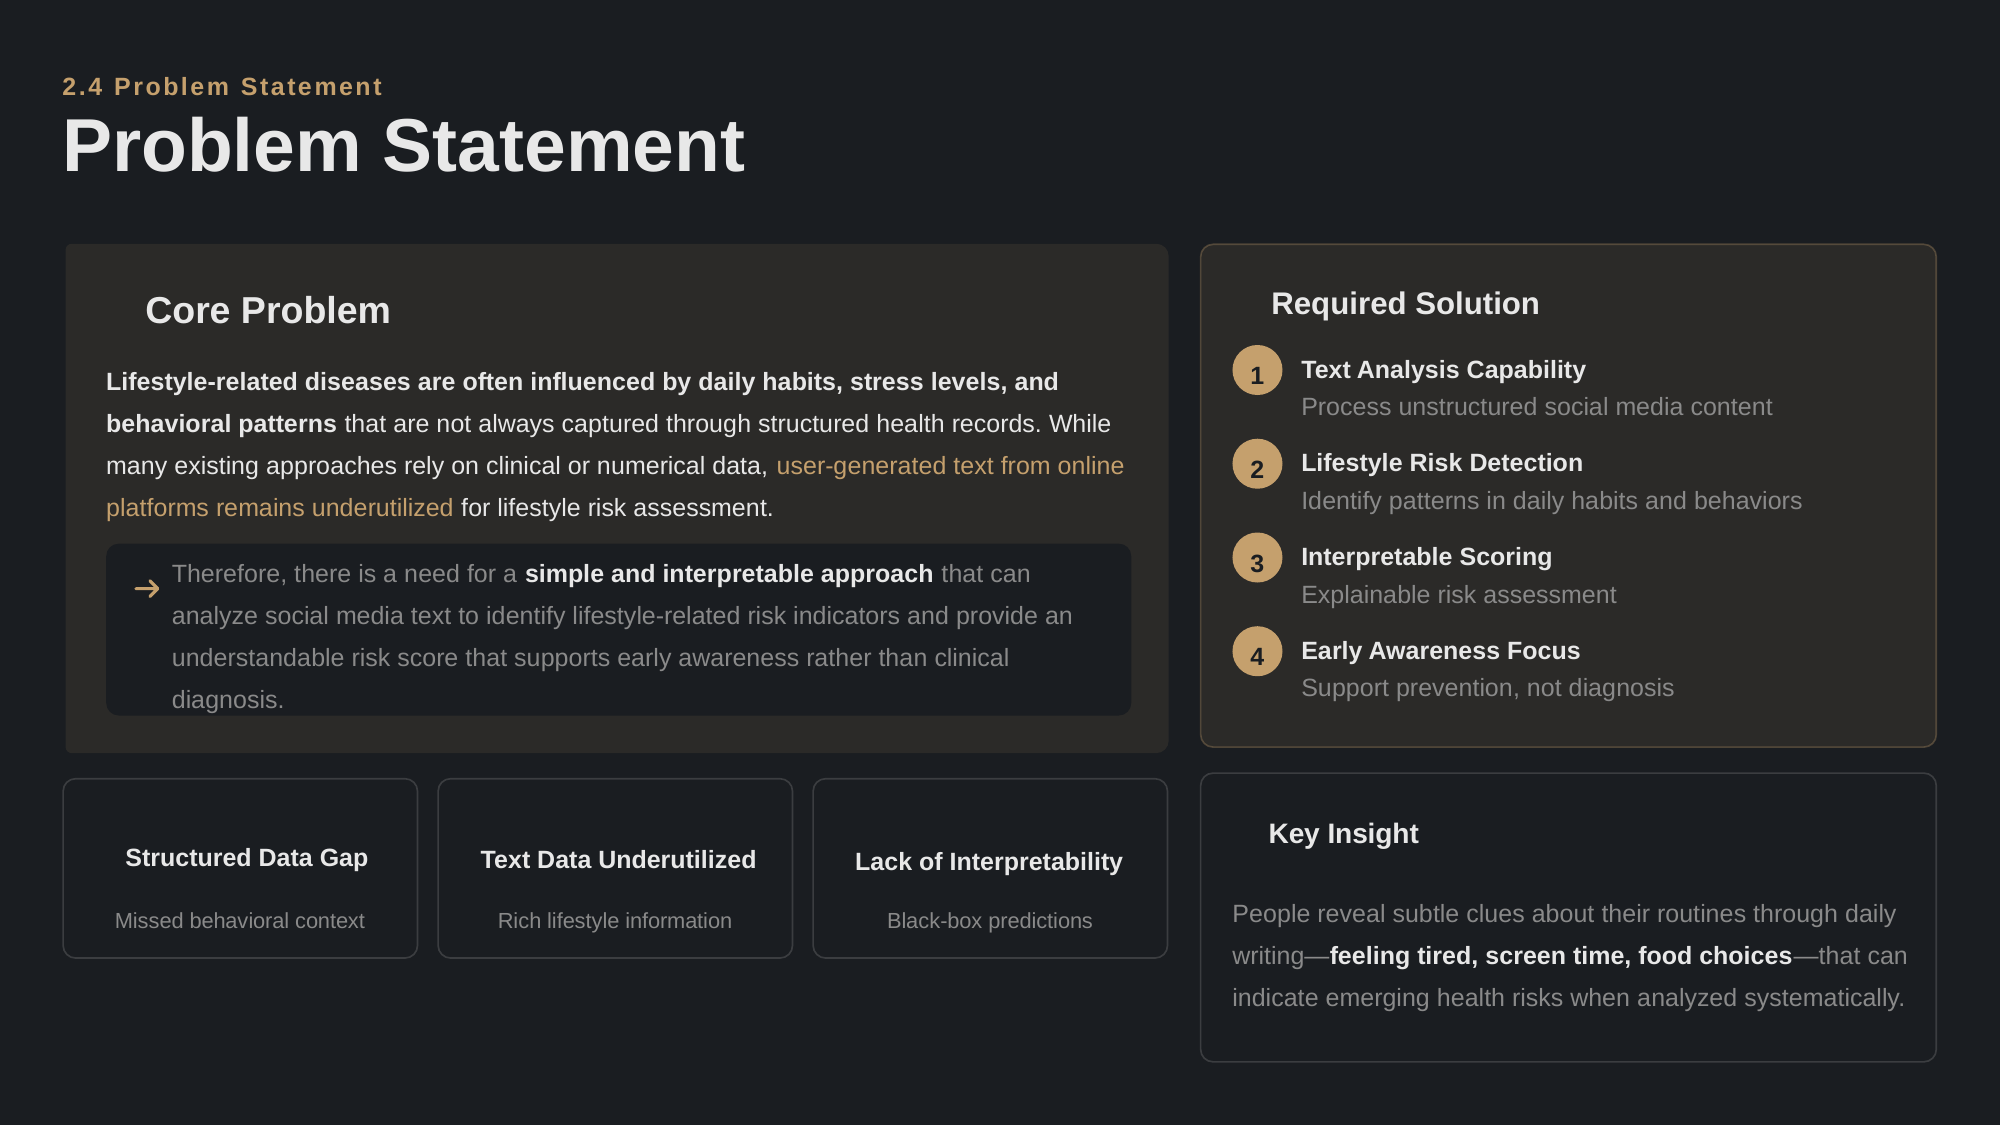

2.4 Problem Statement
Problem Statement

Required Solution
Core Problem
1

Text Analysis Capability
Lifestyle-related diseases are often influenced by daily habits, stress levels, and behavioral patterns that are not always captured through structured health records. While many existing approaches rely on clinical or numerical data, user-generated text from online platforms remains underutilized for lifestyle risk assessment.
Process unstructured social media content
2

Lifestyle Risk Detection
Identify patterns in daily habits and behaviors
3

Interpretable Scoring

Therefore, there is a need for a simple and interpretable approach that can analyze social media text to identify lifestyle-related risk indicators and provide an understandable risk score that supports early awareness rather than clinical diagnosis.
Explainable risk assessment

4

Early Awareness Focus
Support prevention, not diagnosis

Key Insight
Structured Data Gap
Text Data Underutilized
Lack of Interpretability
People reveal subtle clues about their routines through daily writing—feeling tired, screen time, food choices—that can indicate emerging health risks when analyzed systematically.
Missed behavioral context
Rich lifestyle information
Black-box predictions